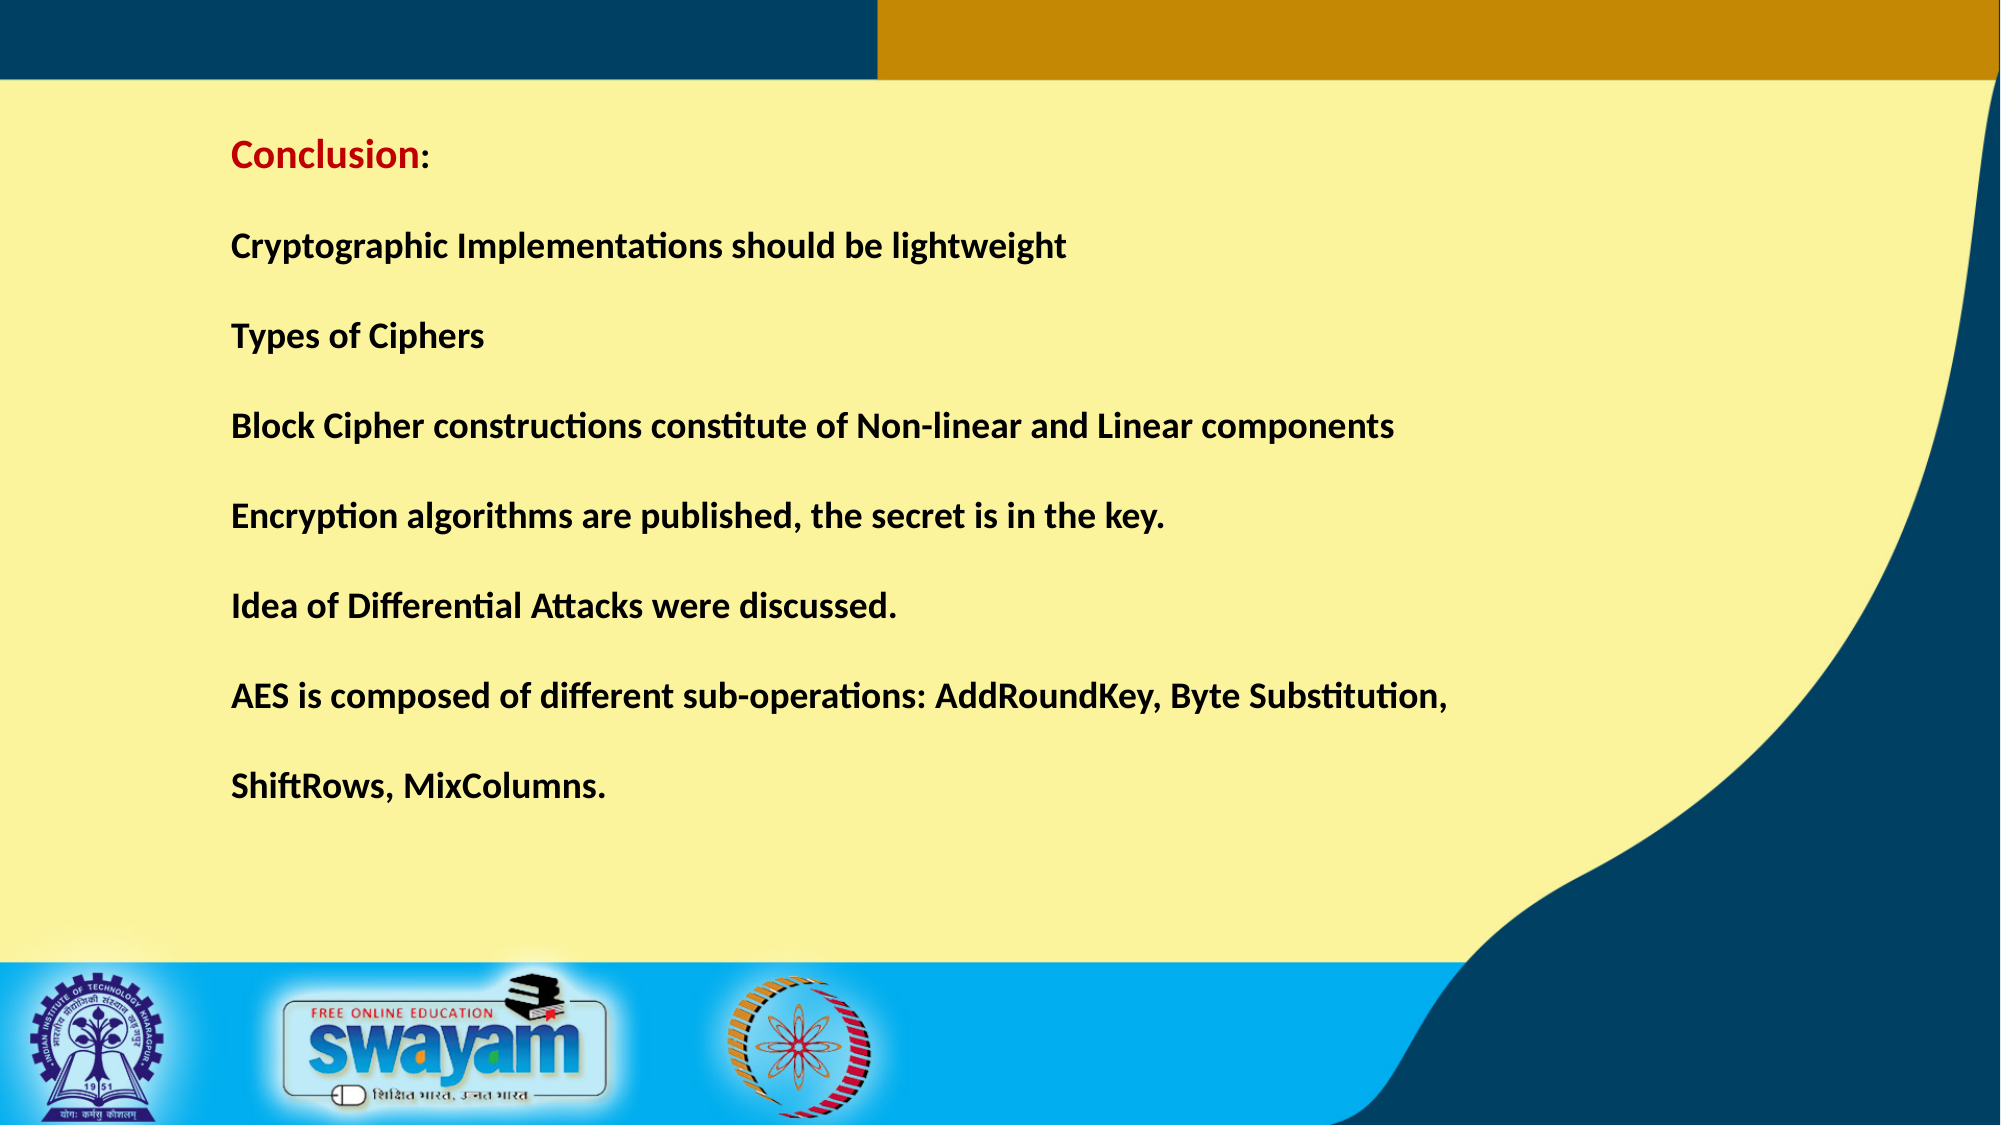

Conclusion:
Cryptographic Implementations should be lightweight
Types of Ciphers
Block Cipher constructions constitute of Non-linear and Linear components
Encryption algorithms are published, the secret is in the key.
Idea of Differential Attacks were discussed.
AES is composed of different sub-operations: AddRoundKey, Byte Substitution, ShiftRows, MixColumns.